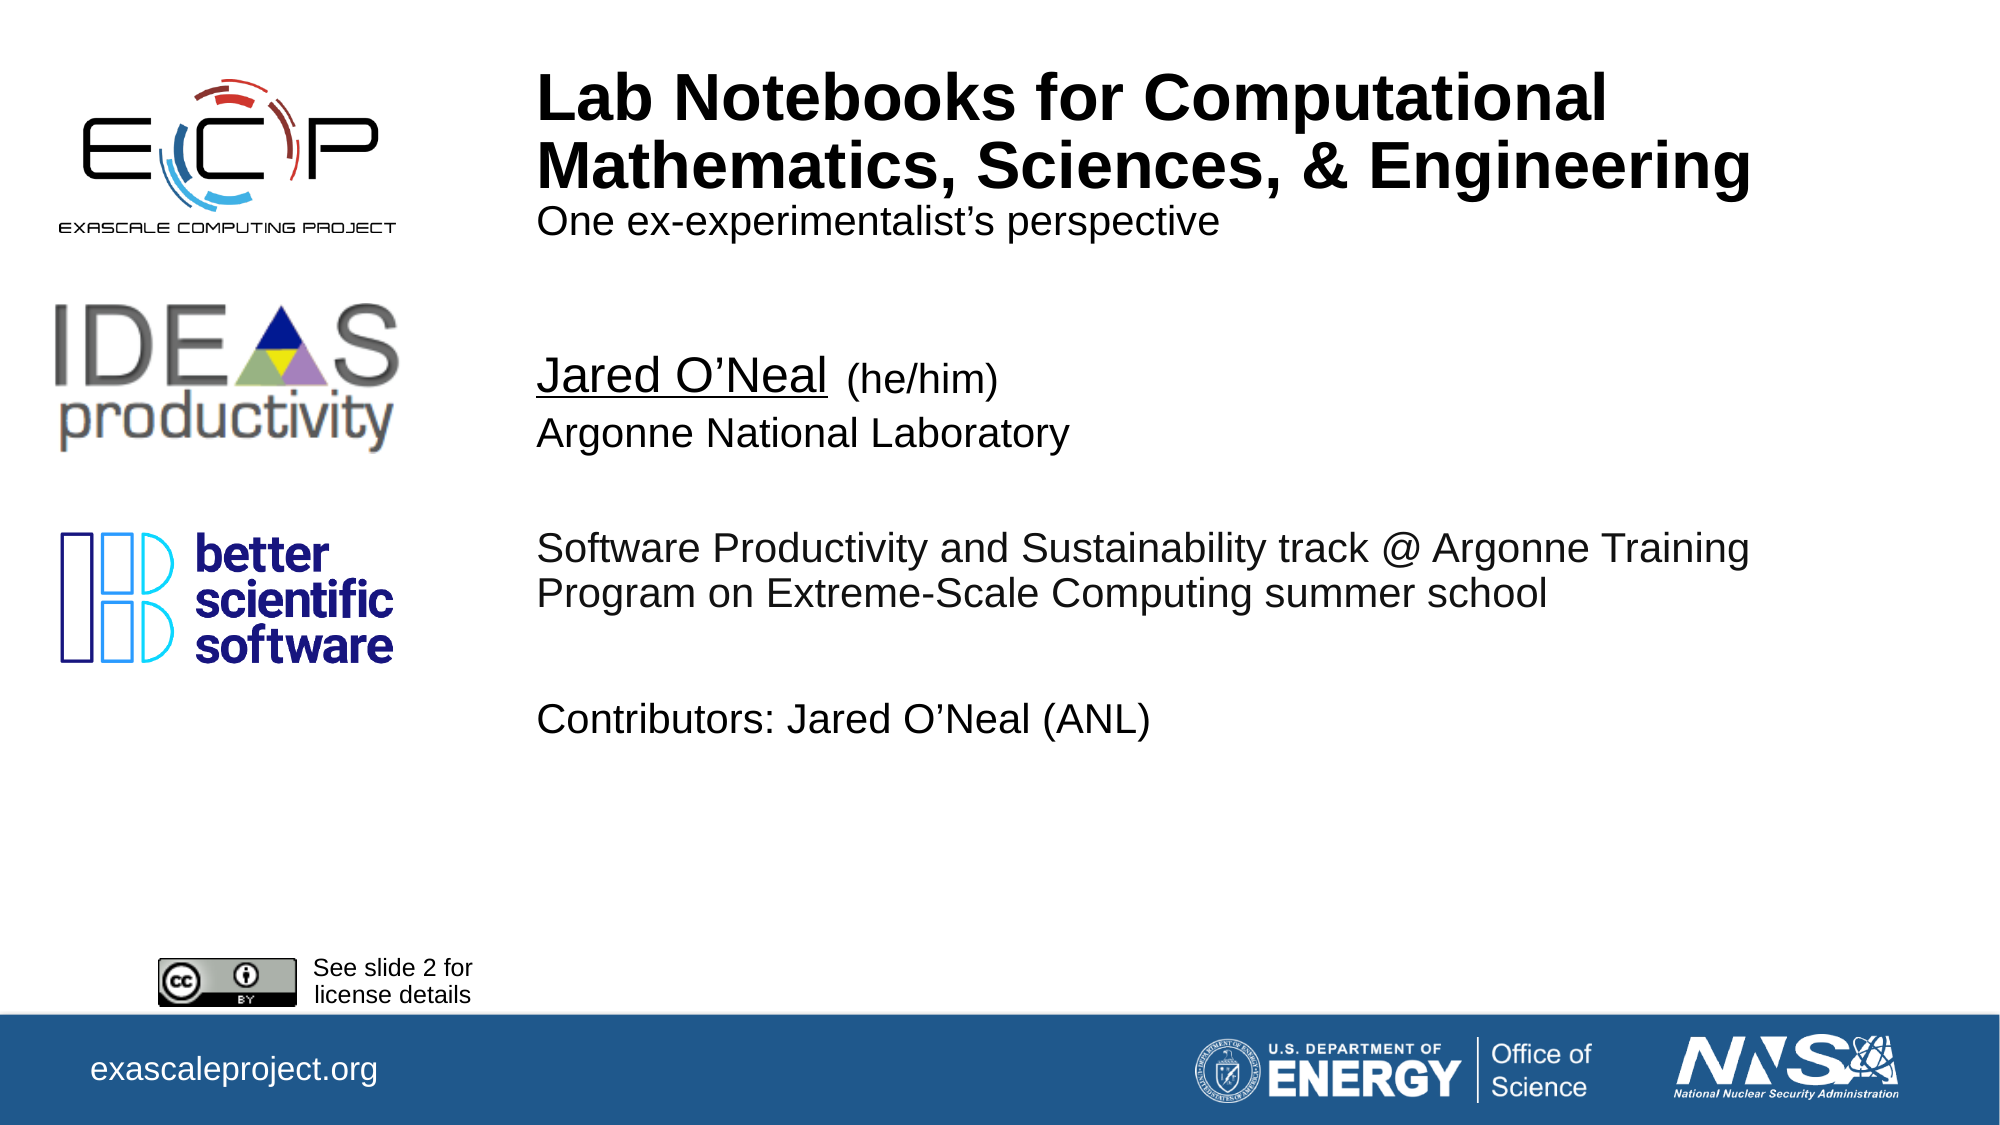

# Lab Notebooks for Computational Mathematics, Sciences, & Engineering One ex-experimentalist’s perspective
Jared O’Neal
(he/him)
Argonne National Laboratory
Software Productivity and Sustainability track @ Argonne Training Program on Extreme-Scale Computing summer school
Contributors: Jared O’Neal (ANL)